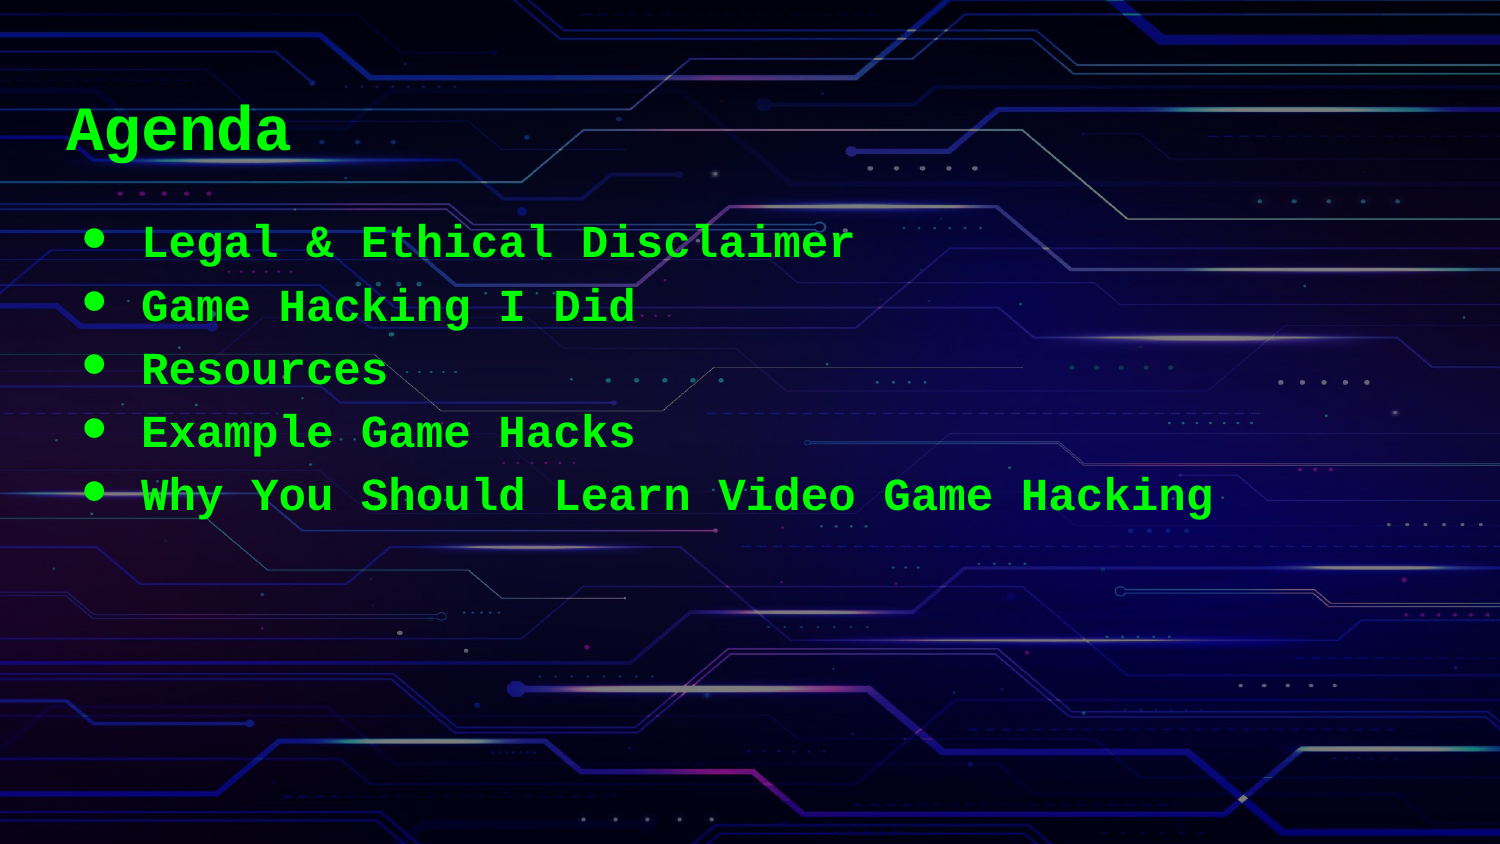

# Agenda
Legal & Ethical Disclaimer
Game Hacking I Did
Resources
Example Game Hacks
Why You Should Learn Video Game Hacking